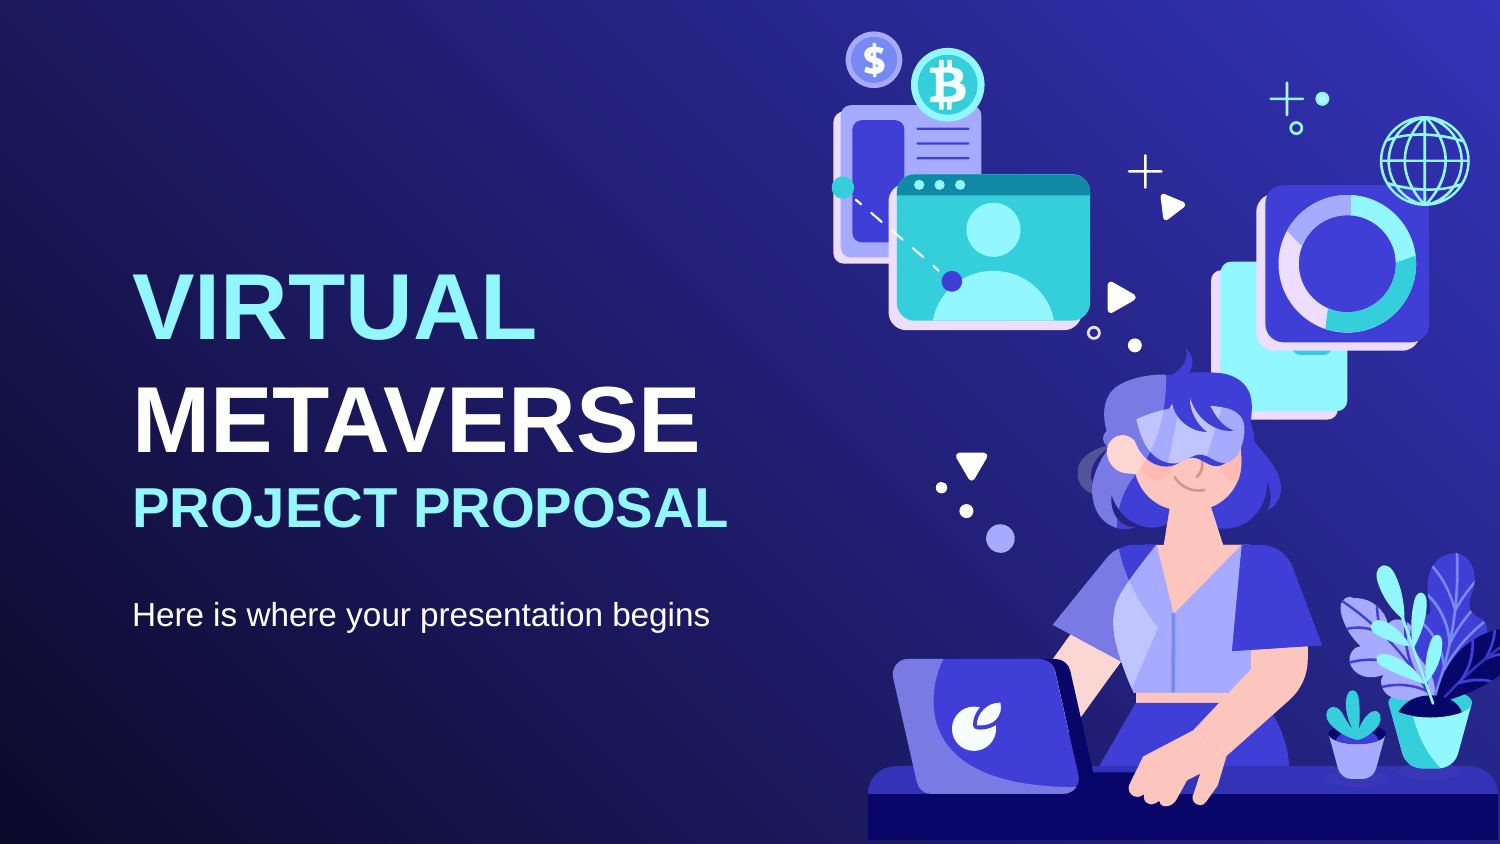

# VIRTUAL METAVERSE PROJECT PROPOSAL
Here is where your presentation begins